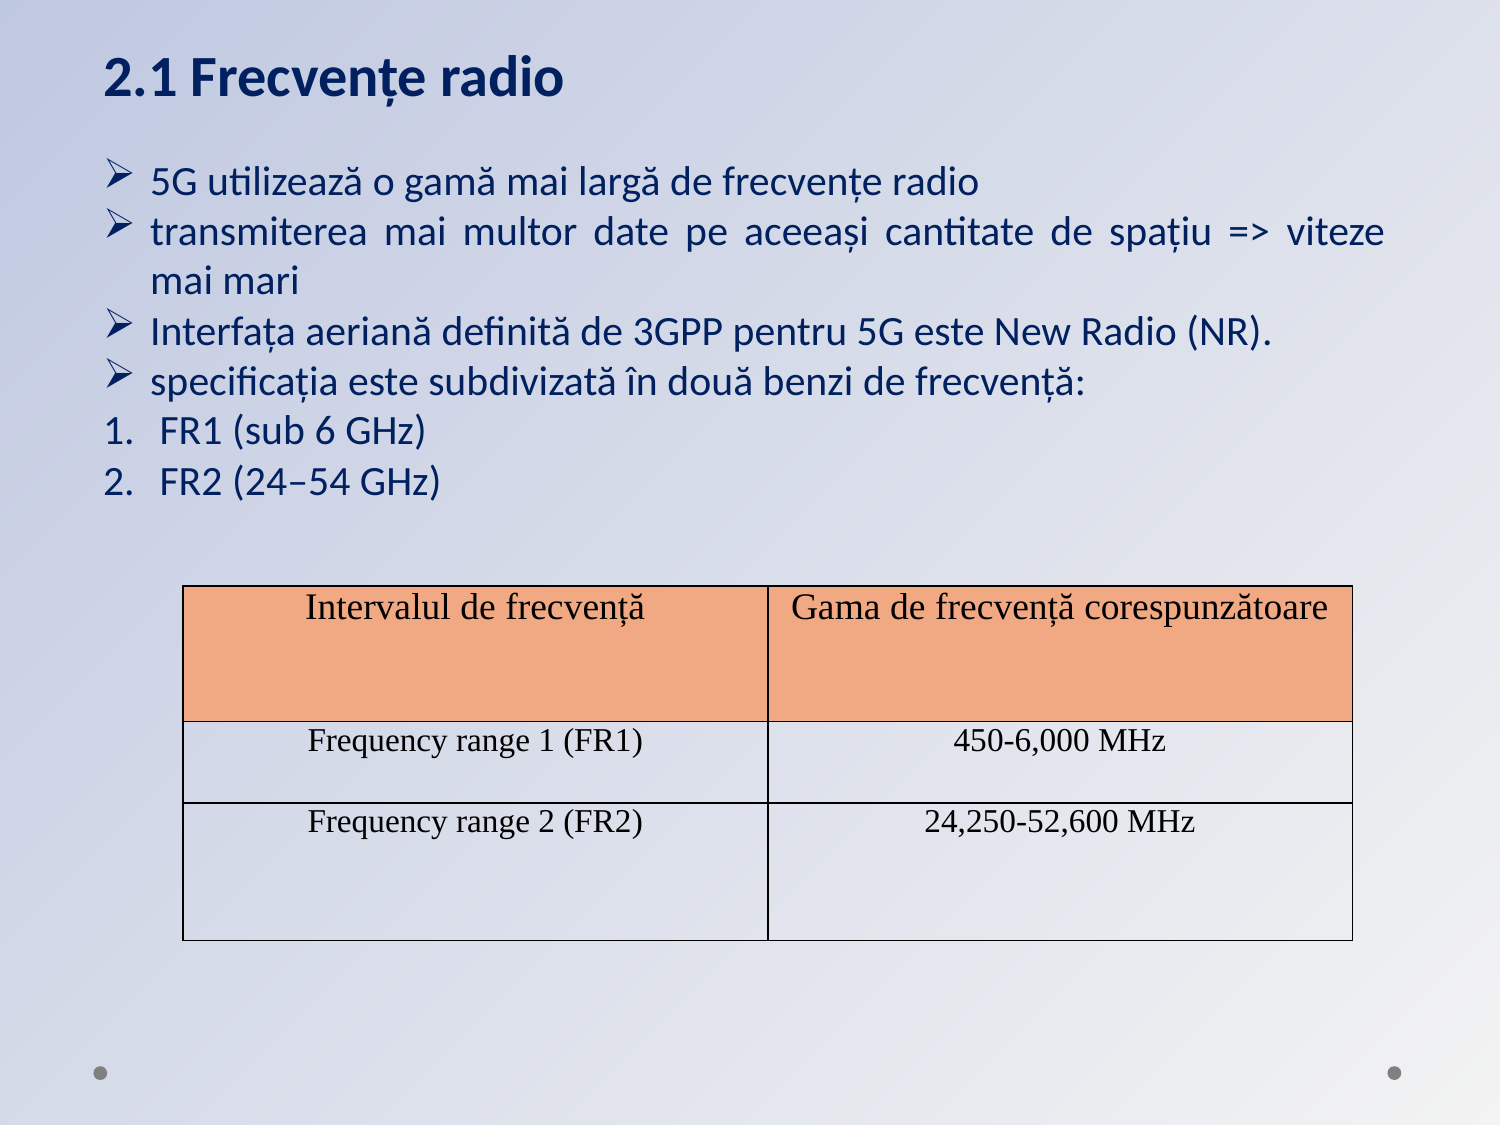

2.1 Frecvențe radio

5G utilizează o gamă mai largă de frecvențe radio
transmiterea mai multor date pe aceeași cantitate de spațiu => viteze mai mari
Interfața aeriană definită de 3GPP pentru 5G este New Radio (NR).
specificația este subdivizată în două benzi de frecvență:
FR1 (sub 6 GHz)
FR2 (24–54 GHz)

| Intervalul de frecvență | Gama de frecvență corespunzătoare |
| --- | --- |
| Frequency range 1 (FR1) | 450-6,000 MHz |
| Frequency range 2 (FR2) | 24,250-52,600 MHz |